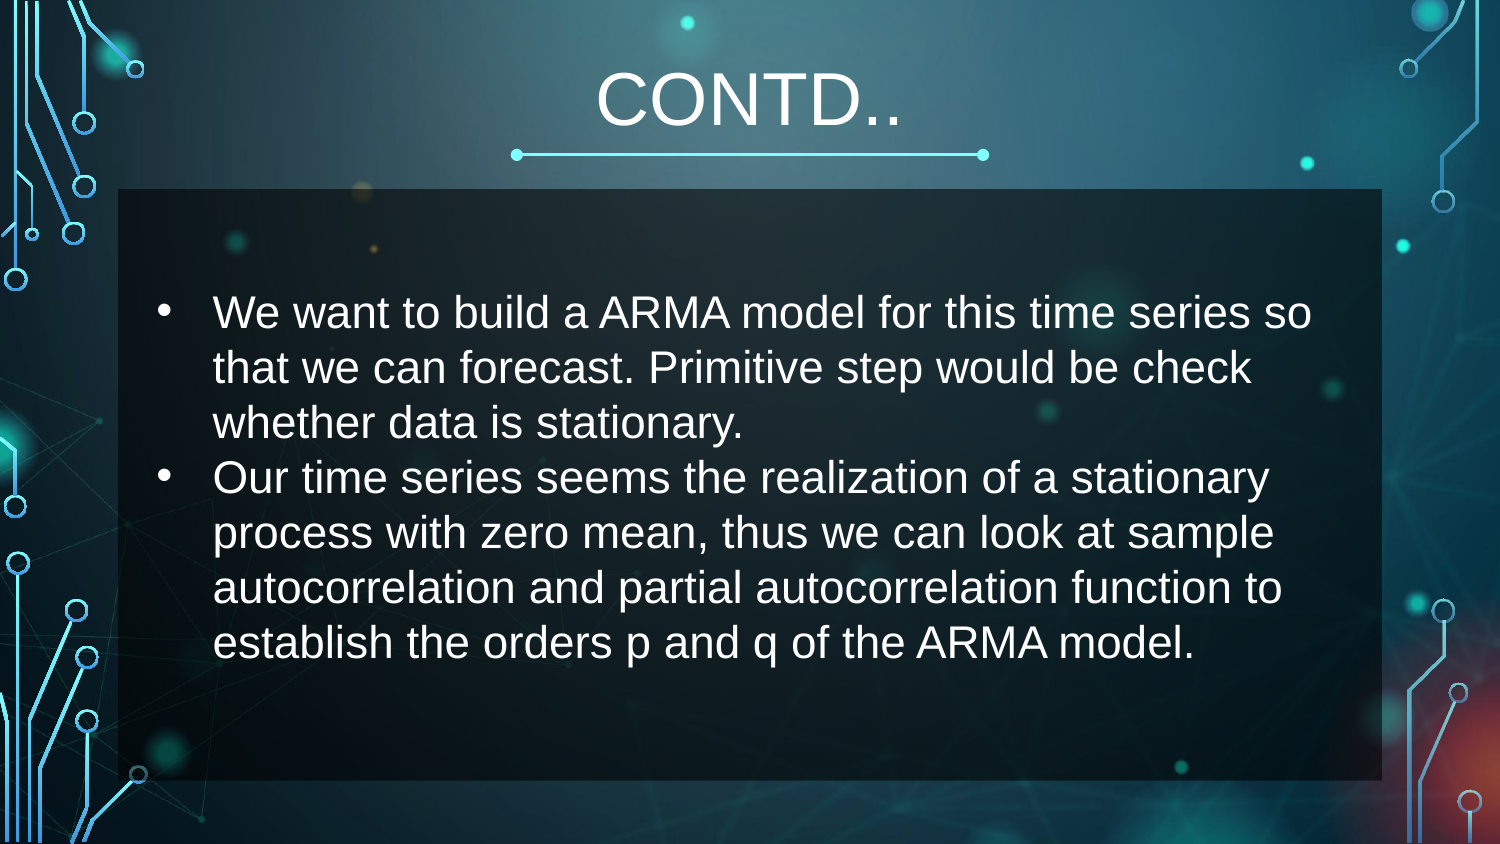

# CONTD..

We want to build a ARMA model for this time series so that we can forecast. Primitive step would be check whether data is stationary.
Our time series seems the realization of a stationary process with zero mean, thus we can look at sample autocorrelation and partial autocorrelation function to establish the orders p and q of the ARMA model.